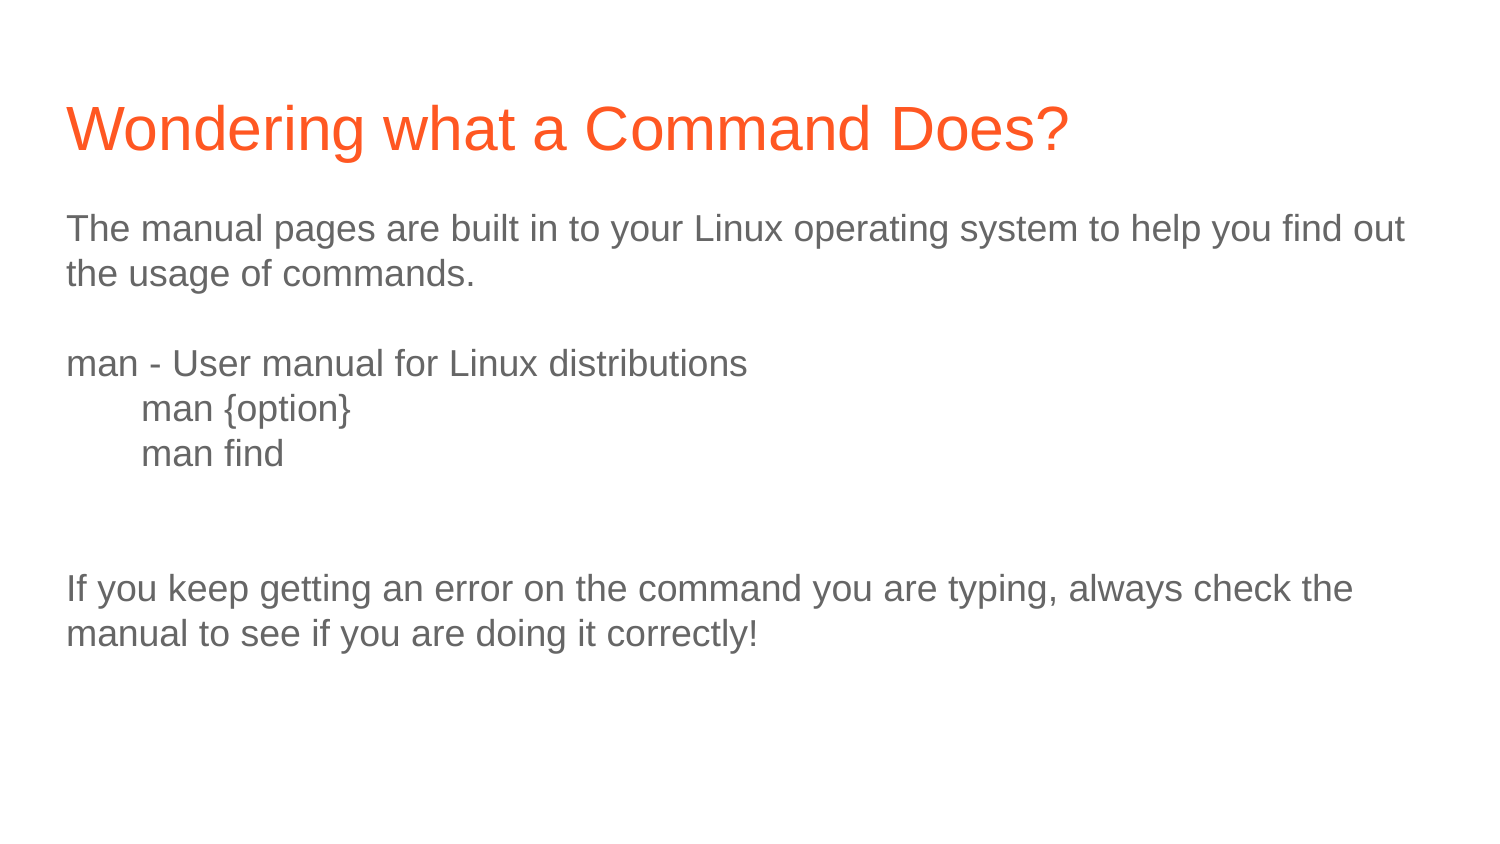

# Wondering what a Command Does?
The manual pages are built in to your Linux operating system to help you find out the usage of commands.

man - User manual for Linux distributions
man {option}
man find

If you keep getting an error on the command you are typing, always check the manual to see if you are doing it correctly!